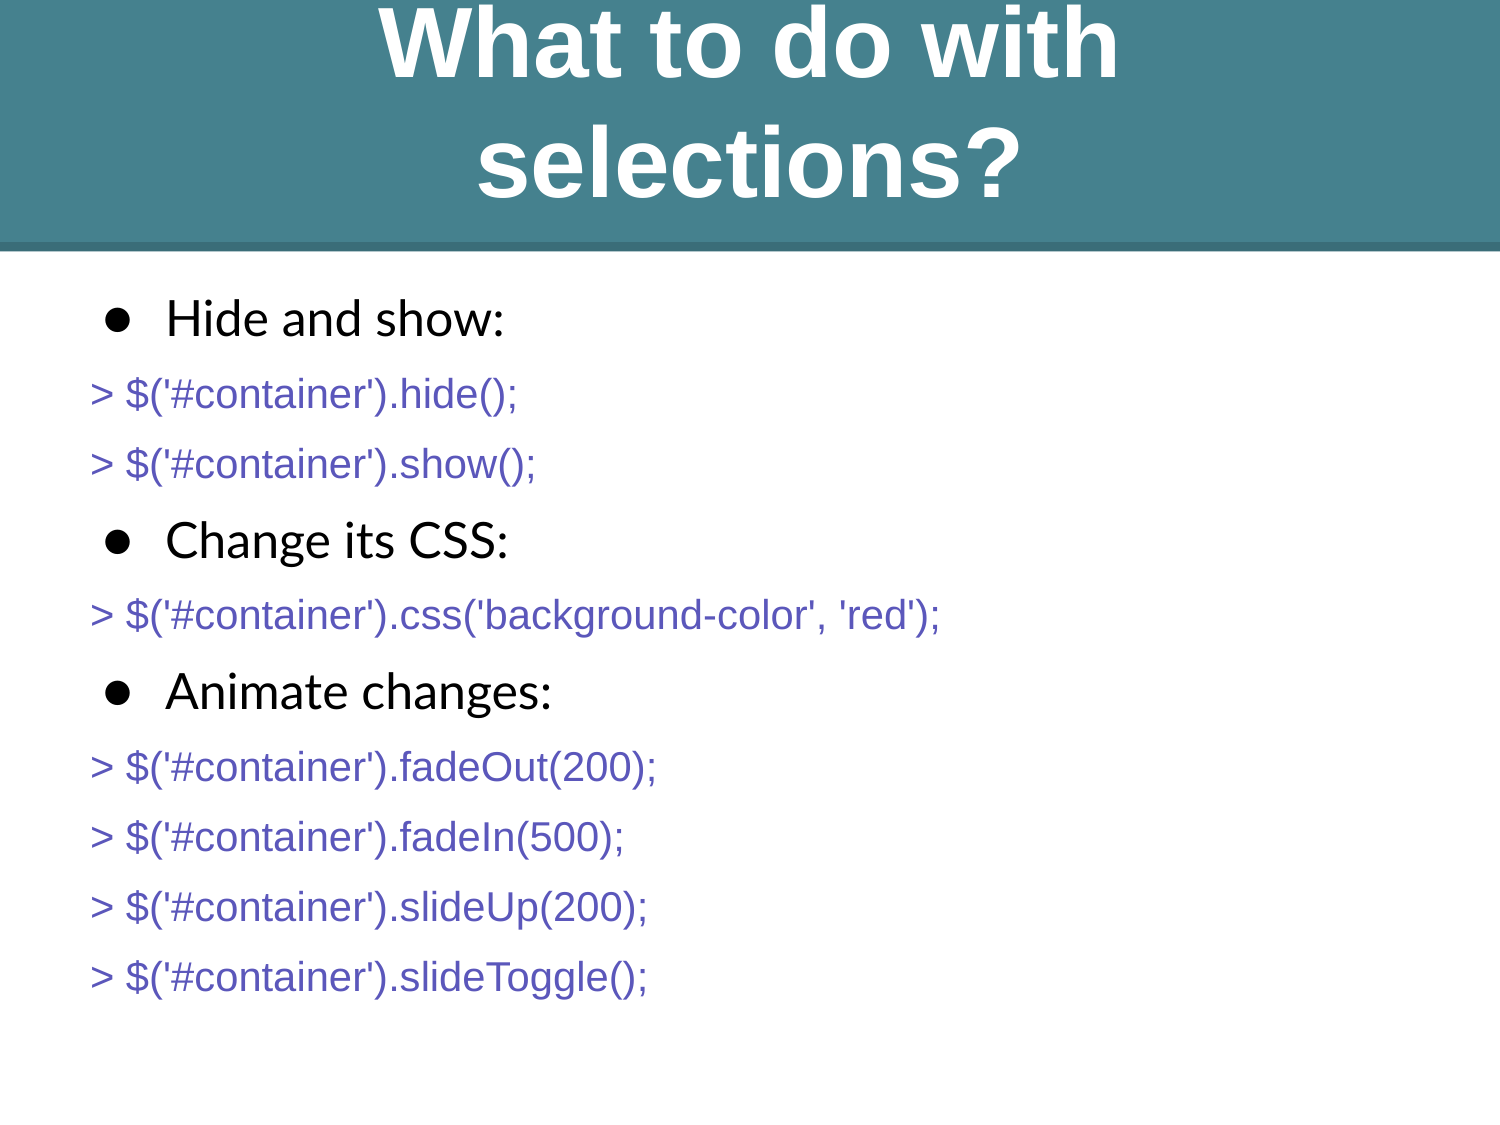

# What to do with selections?
Hide and show:
> $('#container').hide();
> $('#container').show();
Change its CSS:
> $('#container').css('background-color', 'red');
Animate changes:
> $('#container').fadeOut(200);
> $('#container').fadeIn(500);
> $('#container').slideUp(200);
> $('#container').slideToggle();